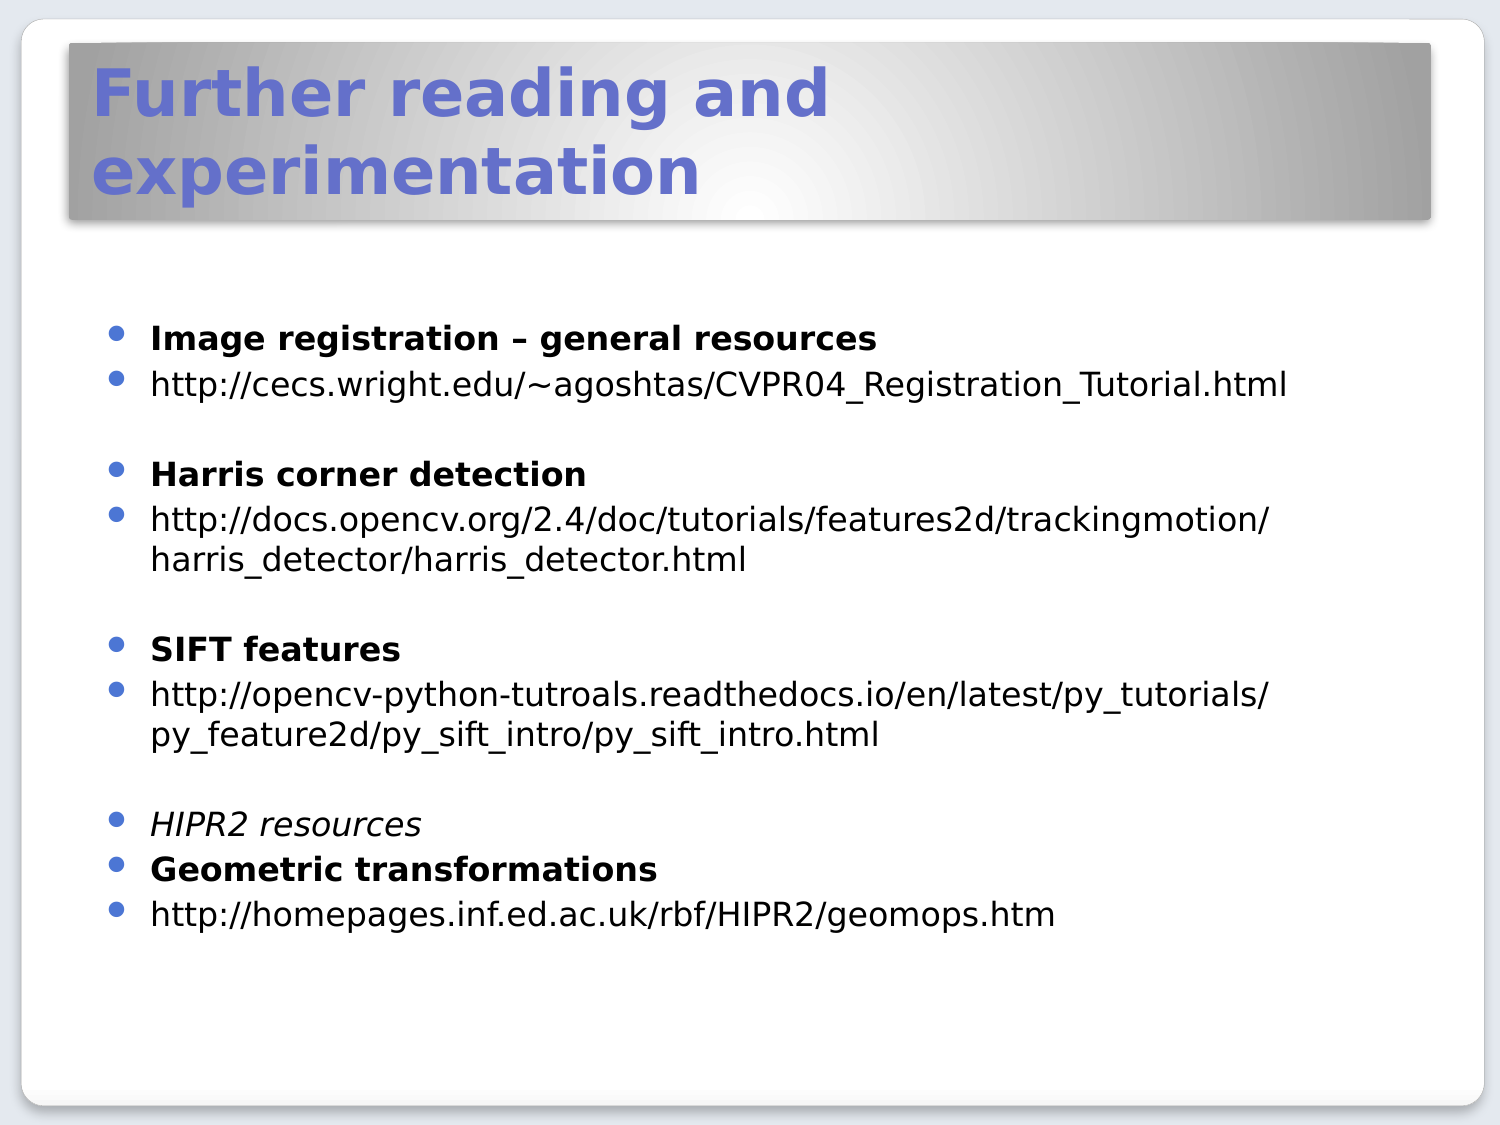

# Further reading and experimentation
Image registration – general resources
http://cecs.wright.edu/~agoshtas/CVPR04_Registration_Tutorial.html

Harris corner detection
http://docs.opencv.org/2.4/doc/tutorials/features2d/trackingmotion/harris_detector/harris_detector.html

SIFT features
http://opencv-python-tutroals.readthedocs.io/en/latest/py_tutorials/py_feature2d/py_sift_intro/py_sift_intro.html

HIPR2 resources
Geometric transformations
http://homepages.inf.ed.ac.uk/rbf/HIPR2/geomops.htm